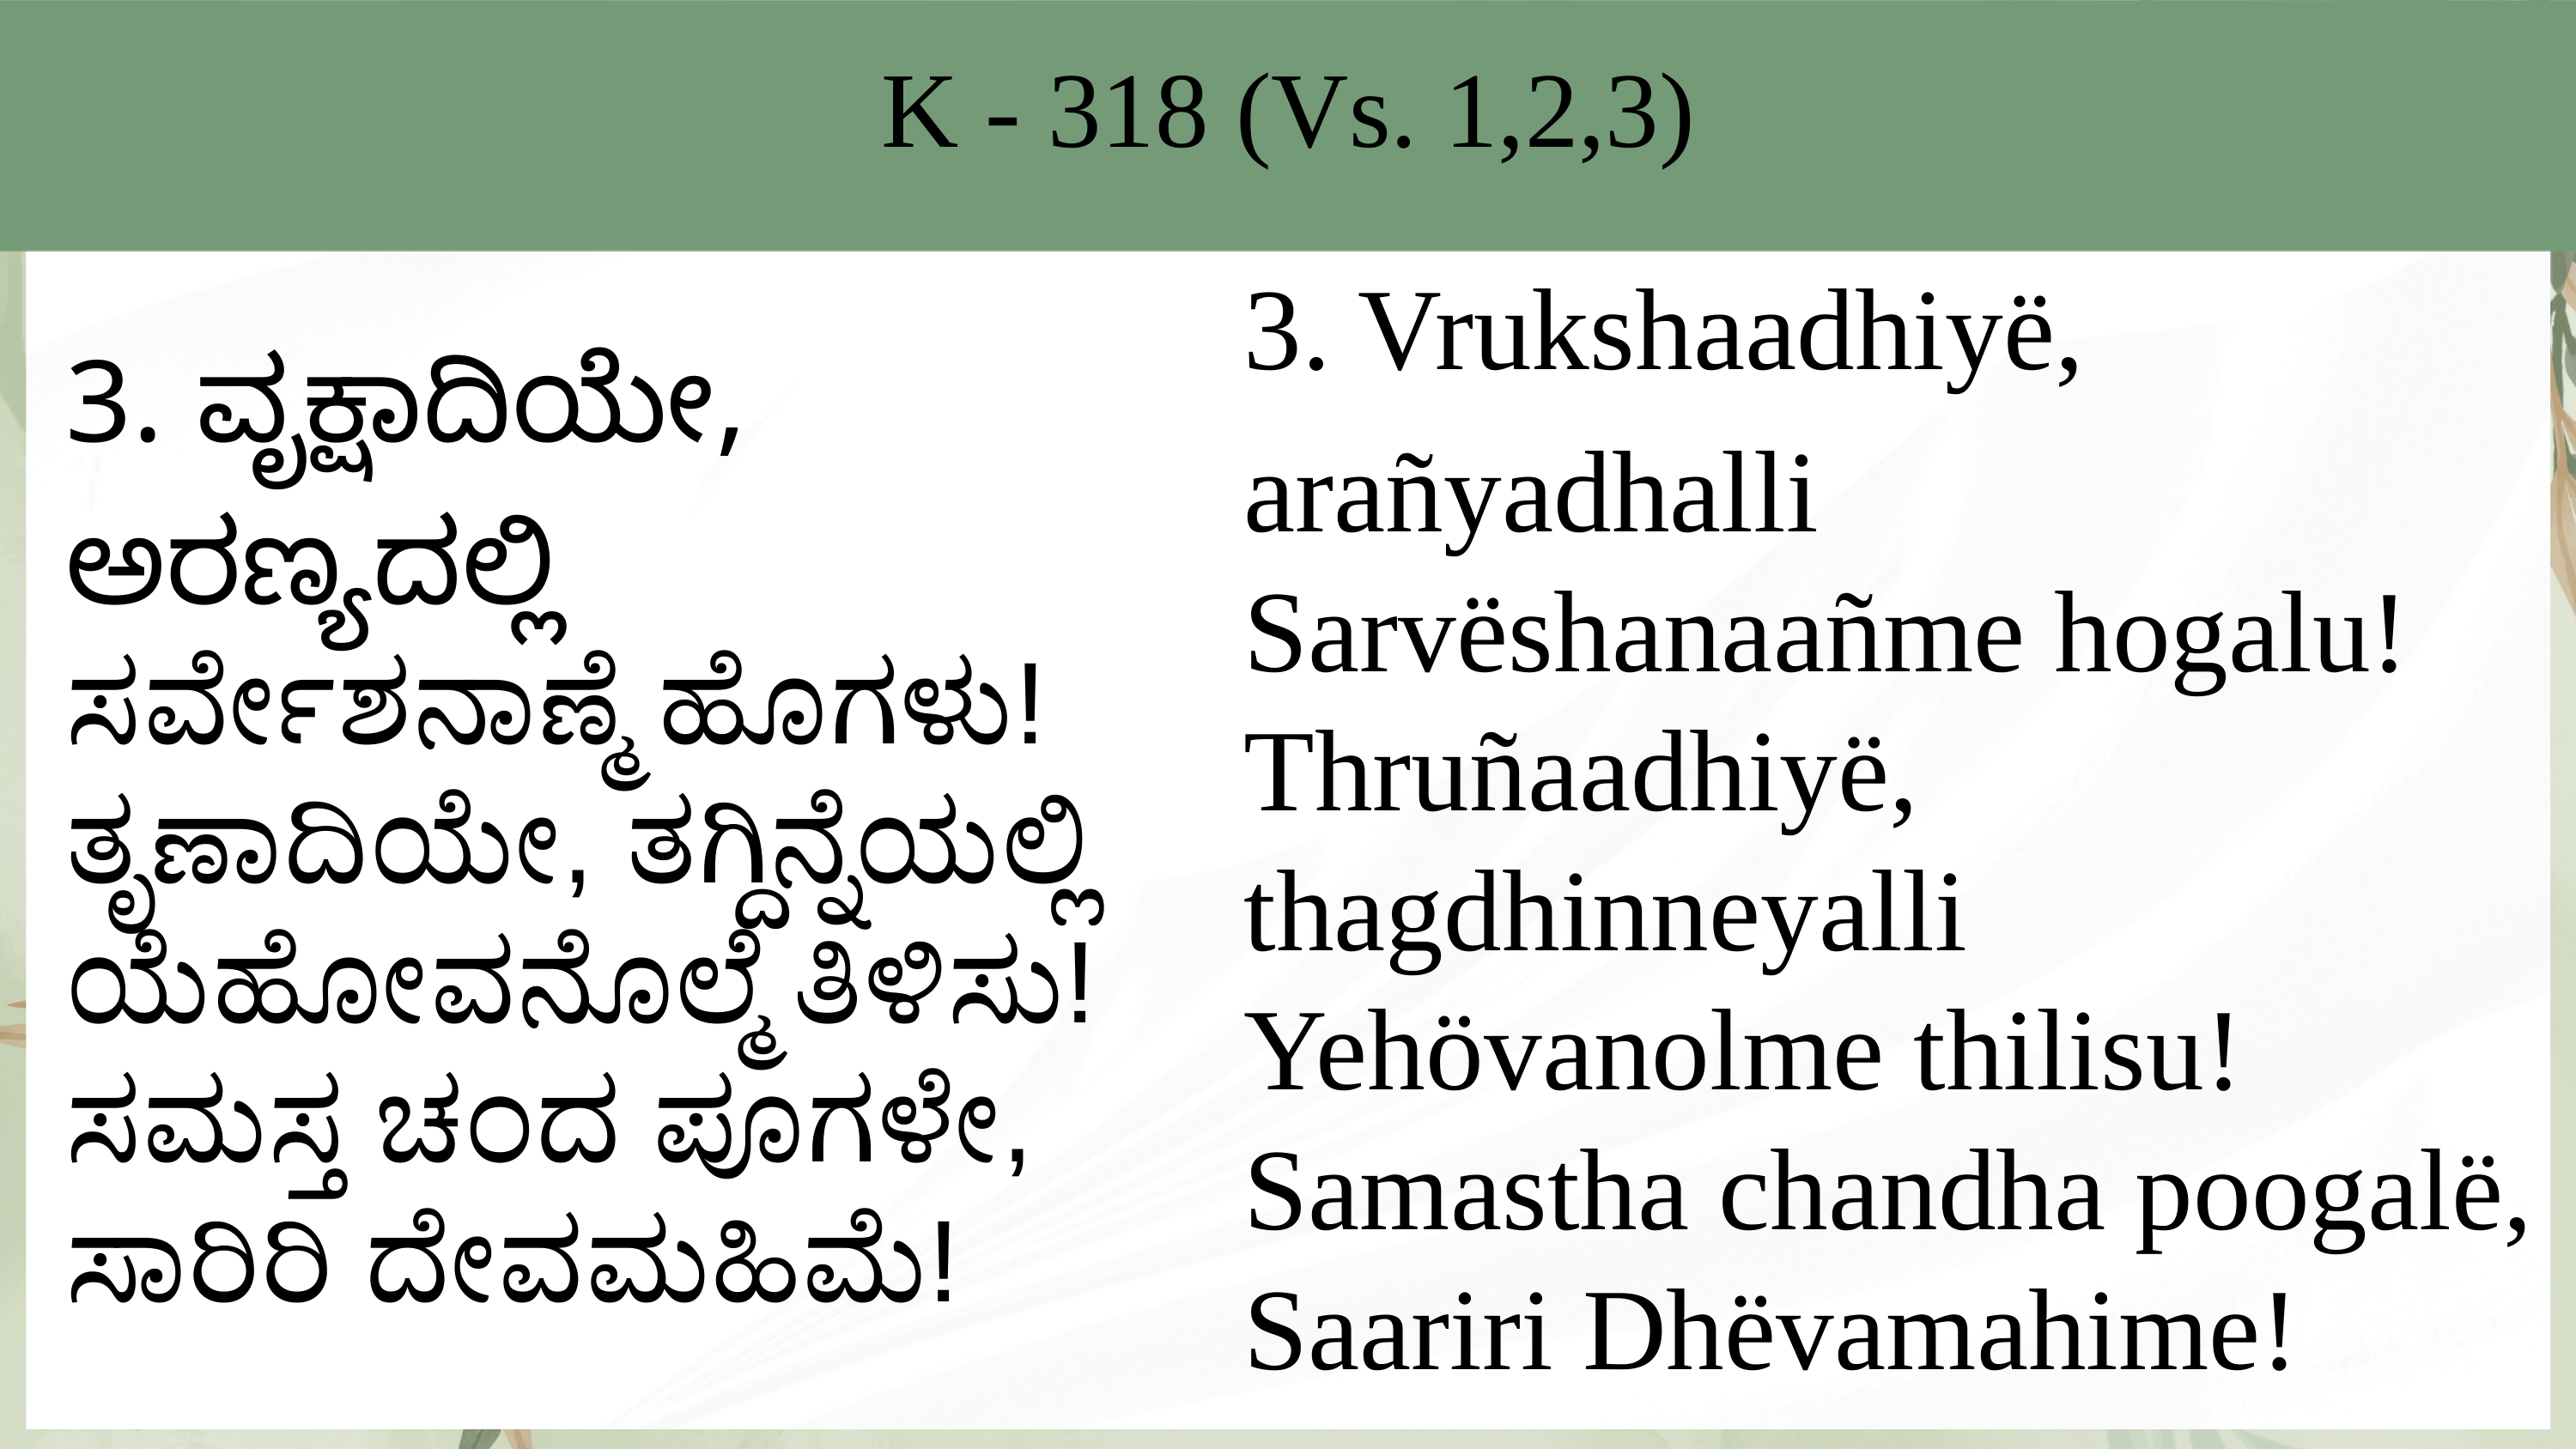

K - 318 (Vs. 1,2,3)
3. Vrukshaadhiyë, arañyadhalli
Sarvëshanaañme hogalu!
Thruñaadhiyë, thagdhinneyalli
Yehövanolme thilisu!
Samastha chandha poogalë,
Saariri Dhëvamahime!
3. ವೃಕ್ಷಾದಿಯೇ, ಅರಣ್ಯದಲ್ಲಿ
ಸರ್ವೇಶನಾಣ್ಮೆ ಹೊಗಳು!
ತೃಣಾದಿಯೇ, ತಗ್ದಿನ್ನೆಯಲ್ಲಿ
ಯೆಹೋವನೊಲ್ಮೆ ತಿಳಿಸು!
ಸಮಸ್ತ ಚಂದ ಪೂಗಳೇ,
ಸಾರಿರಿ ದೇವಮಹಿಮೆ!